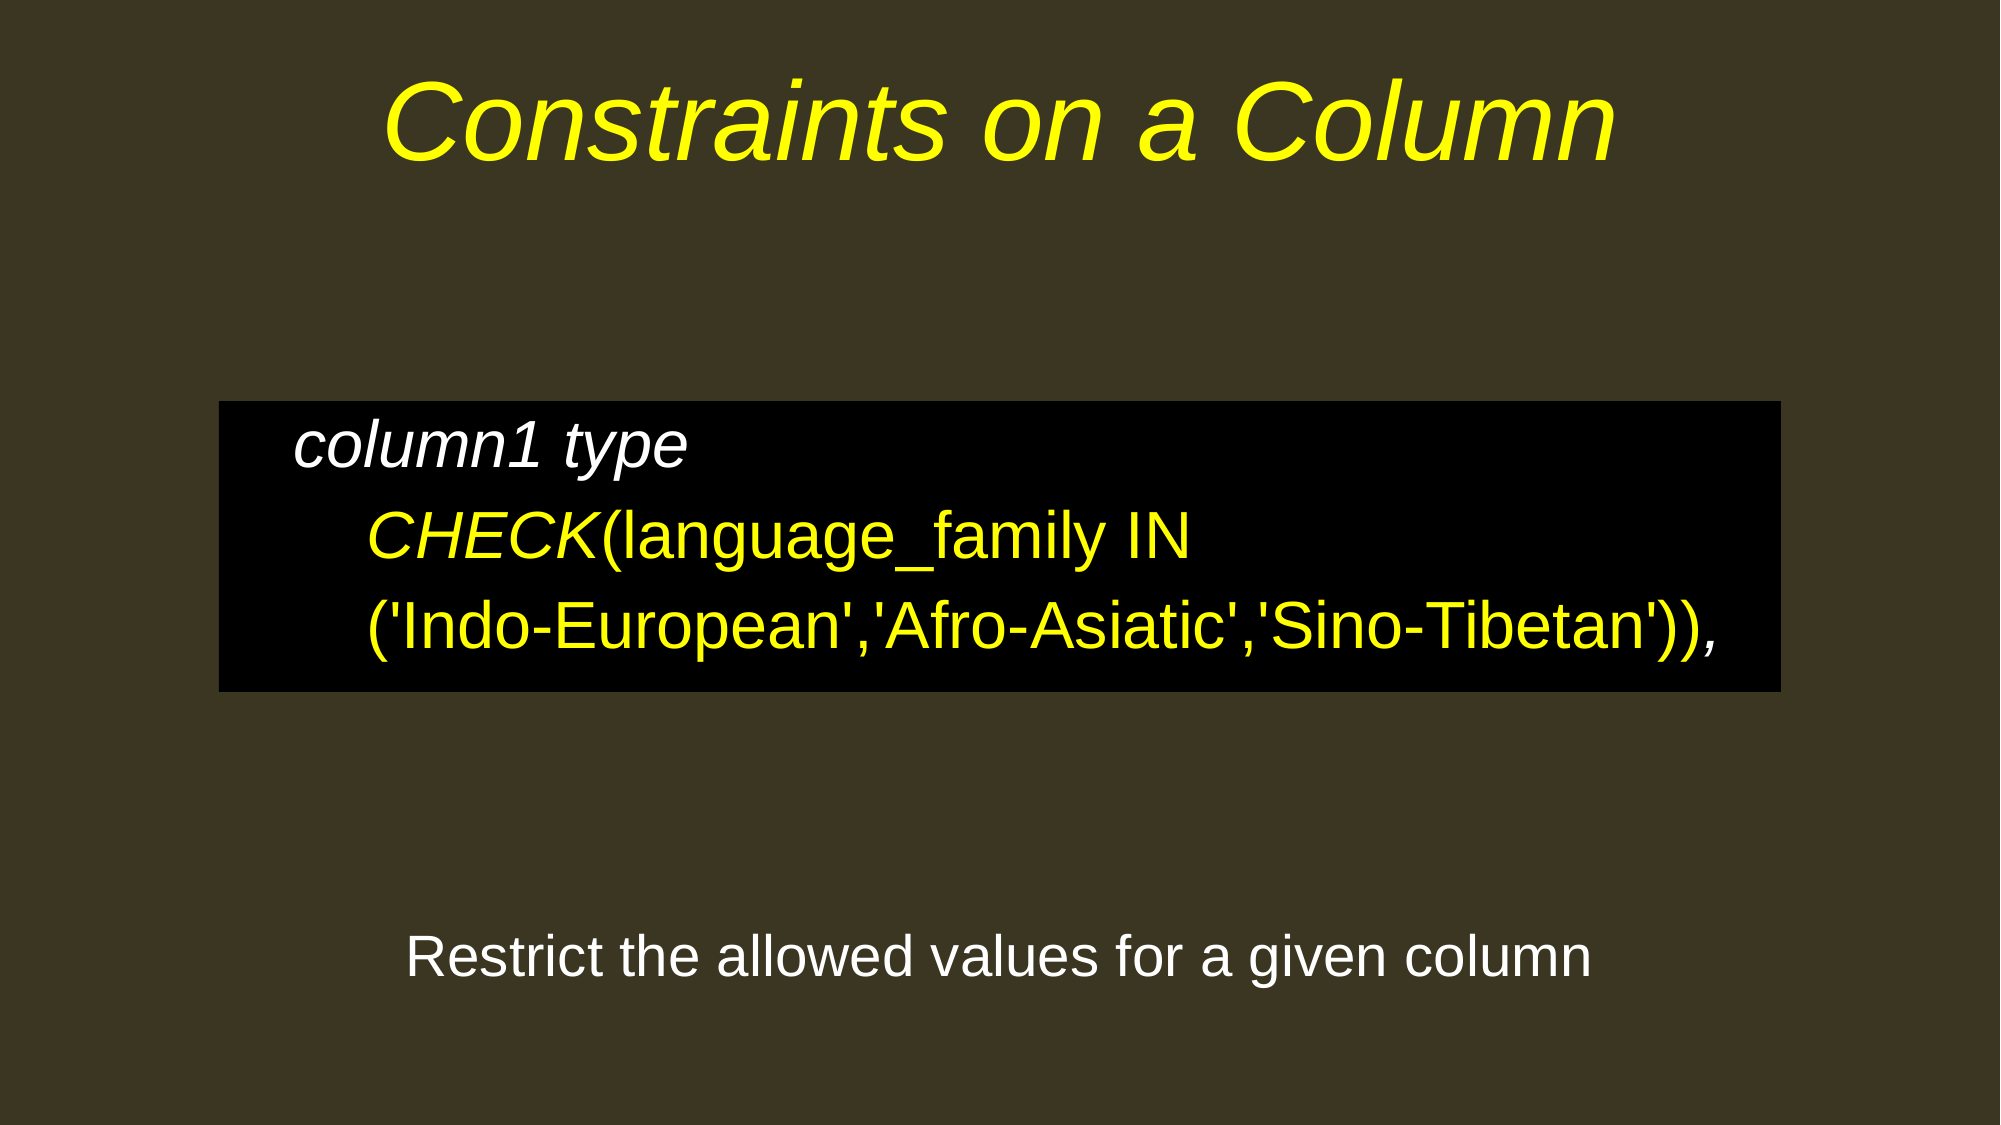

# Constraints on a Column
column1 type
CHECK(language_family IN
('Indo-European','Afro-Asiatic','Sino-Tibetan')),
Restrict the allowed values for a given column